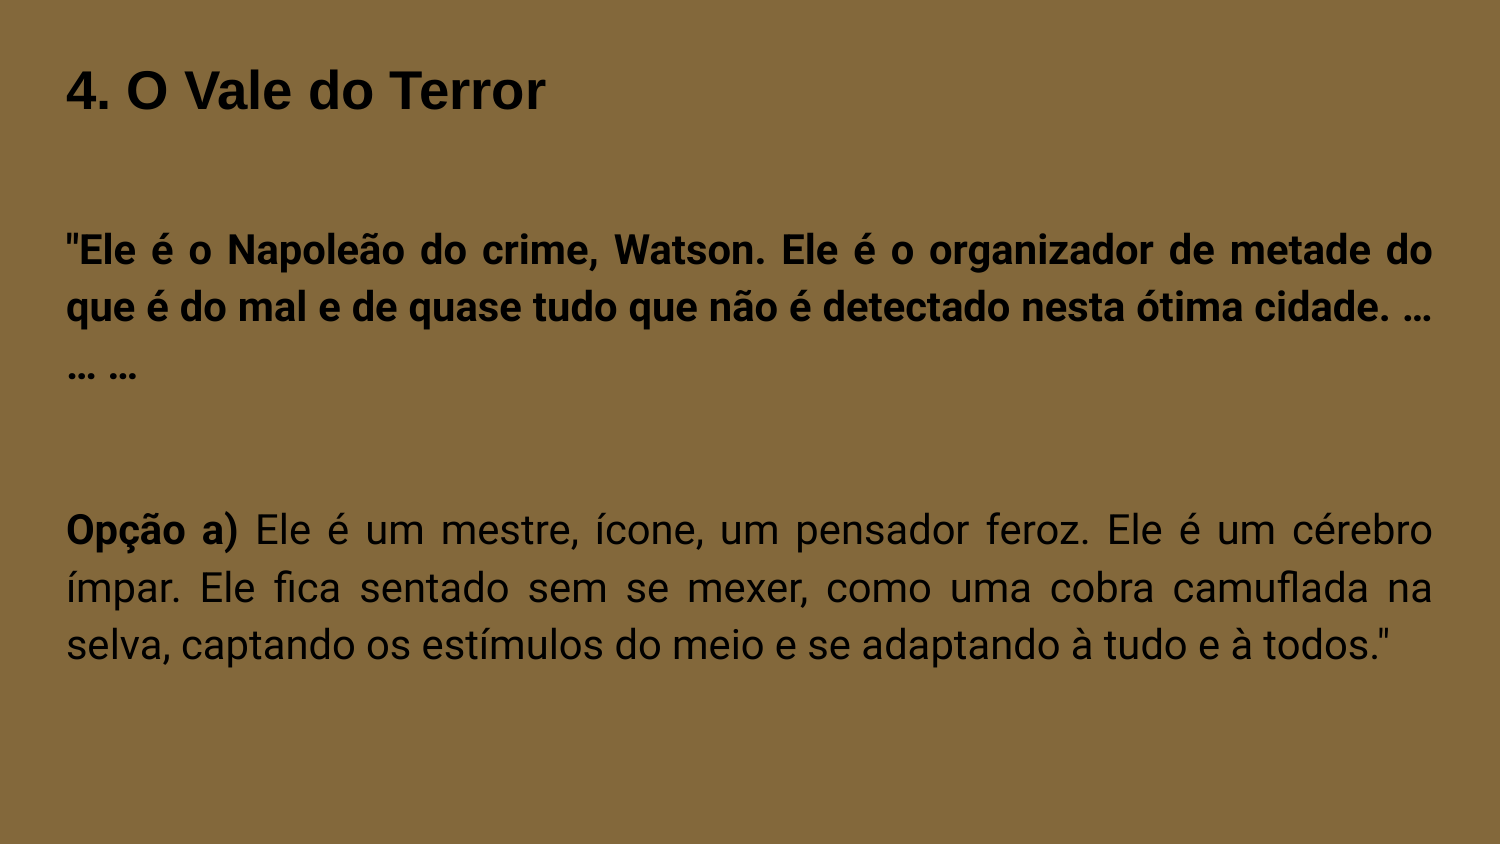

# 4. O Vale do Terror
"Ele é o Napoleão do crime, Watson. Ele é o organizador de metade do que é do mal e de quase tudo que não é detectado nesta ótima cidade. … … …

Opção a) Ele é um mestre, ícone, um pensador feroz. Ele é um cérebro ímpar. Ele fica sentado sem se mexer, como uma cobra camuflada na selva, captando os estímulos do meio e se adaptando à tudo e à todos."